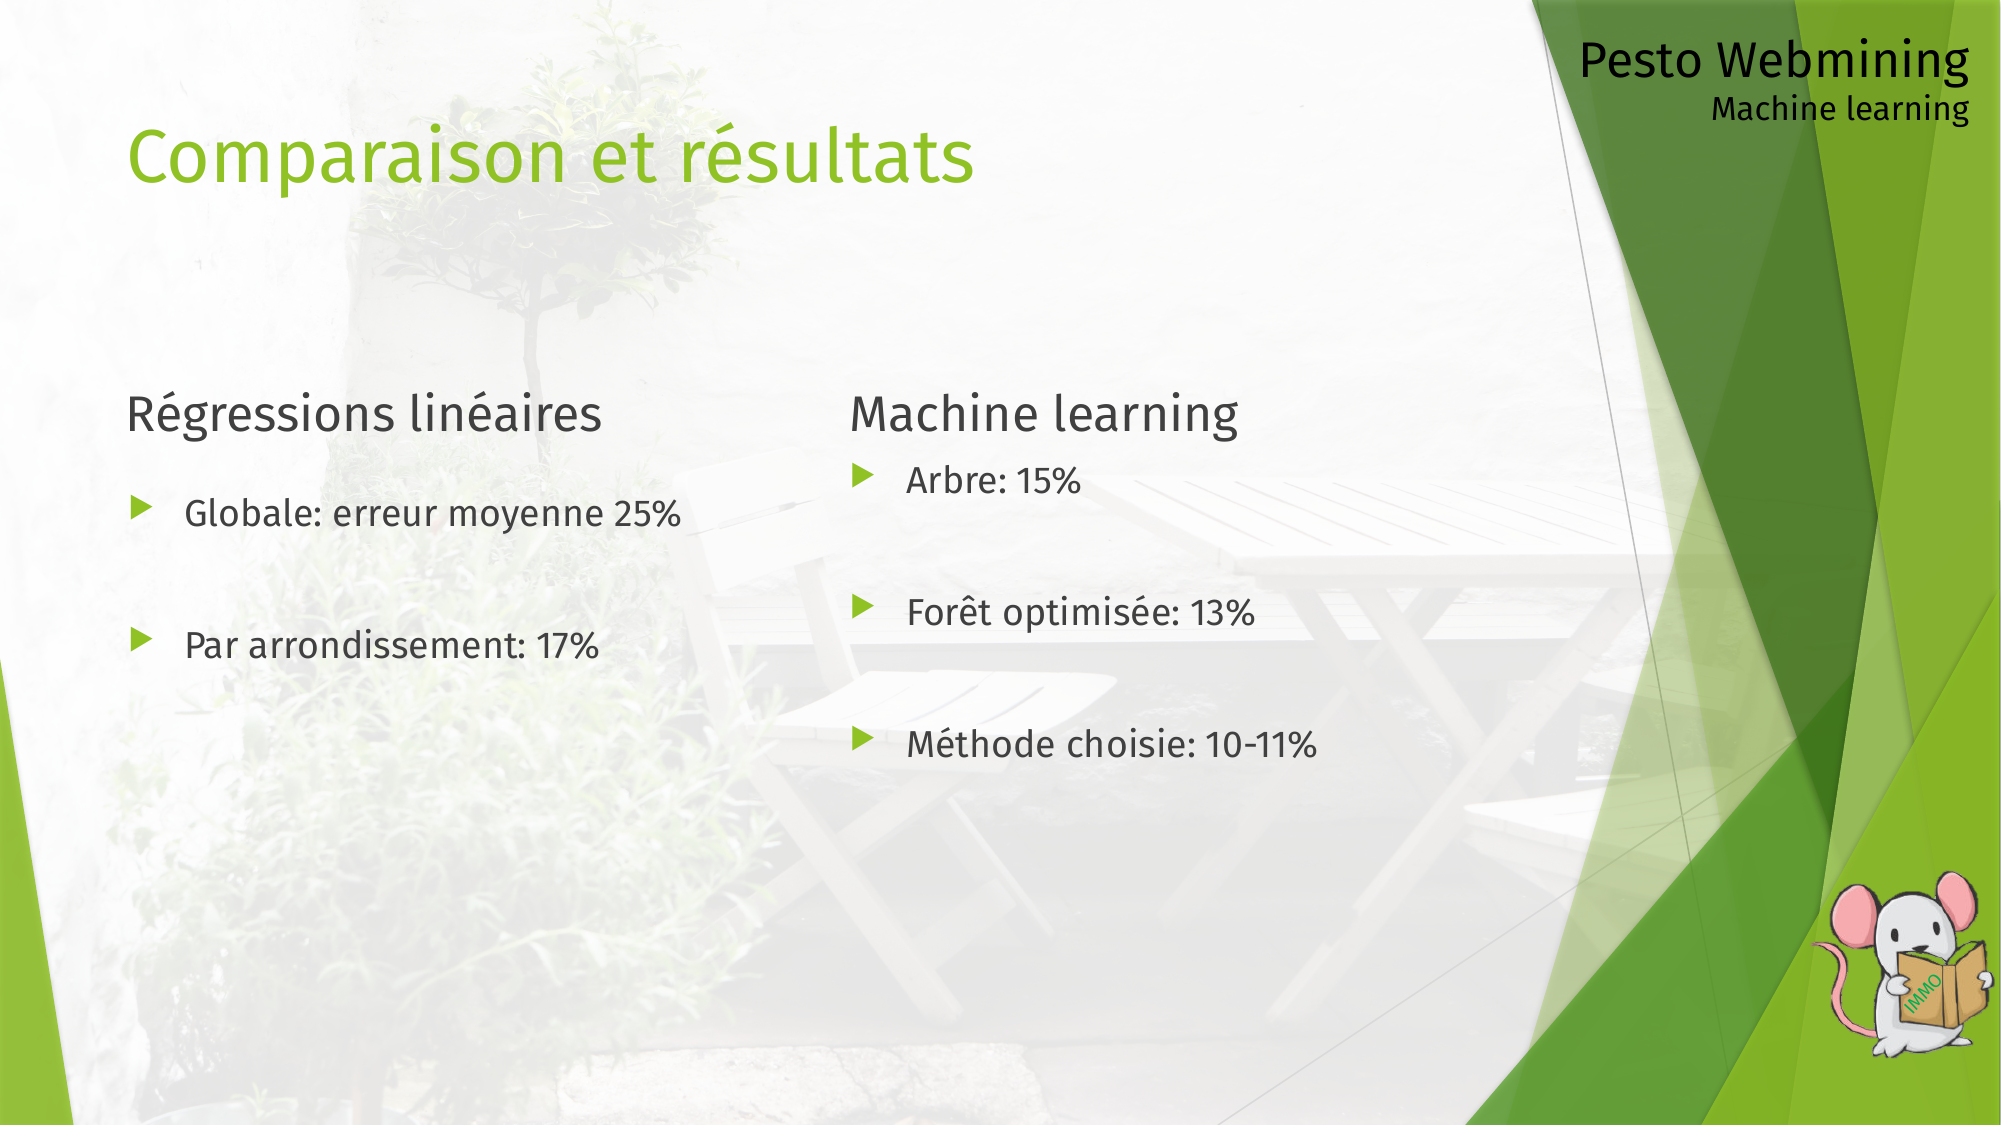

Pesto Webmining
Machine learning
# Comparaison et résultats
Régressions linéaires
Machine learning
Arbre: 15%

Forêt optimisée: 13%

Méthode choisie: 10-11%
Globale: erreur moyenne 25%

Par arrondissement: 17%